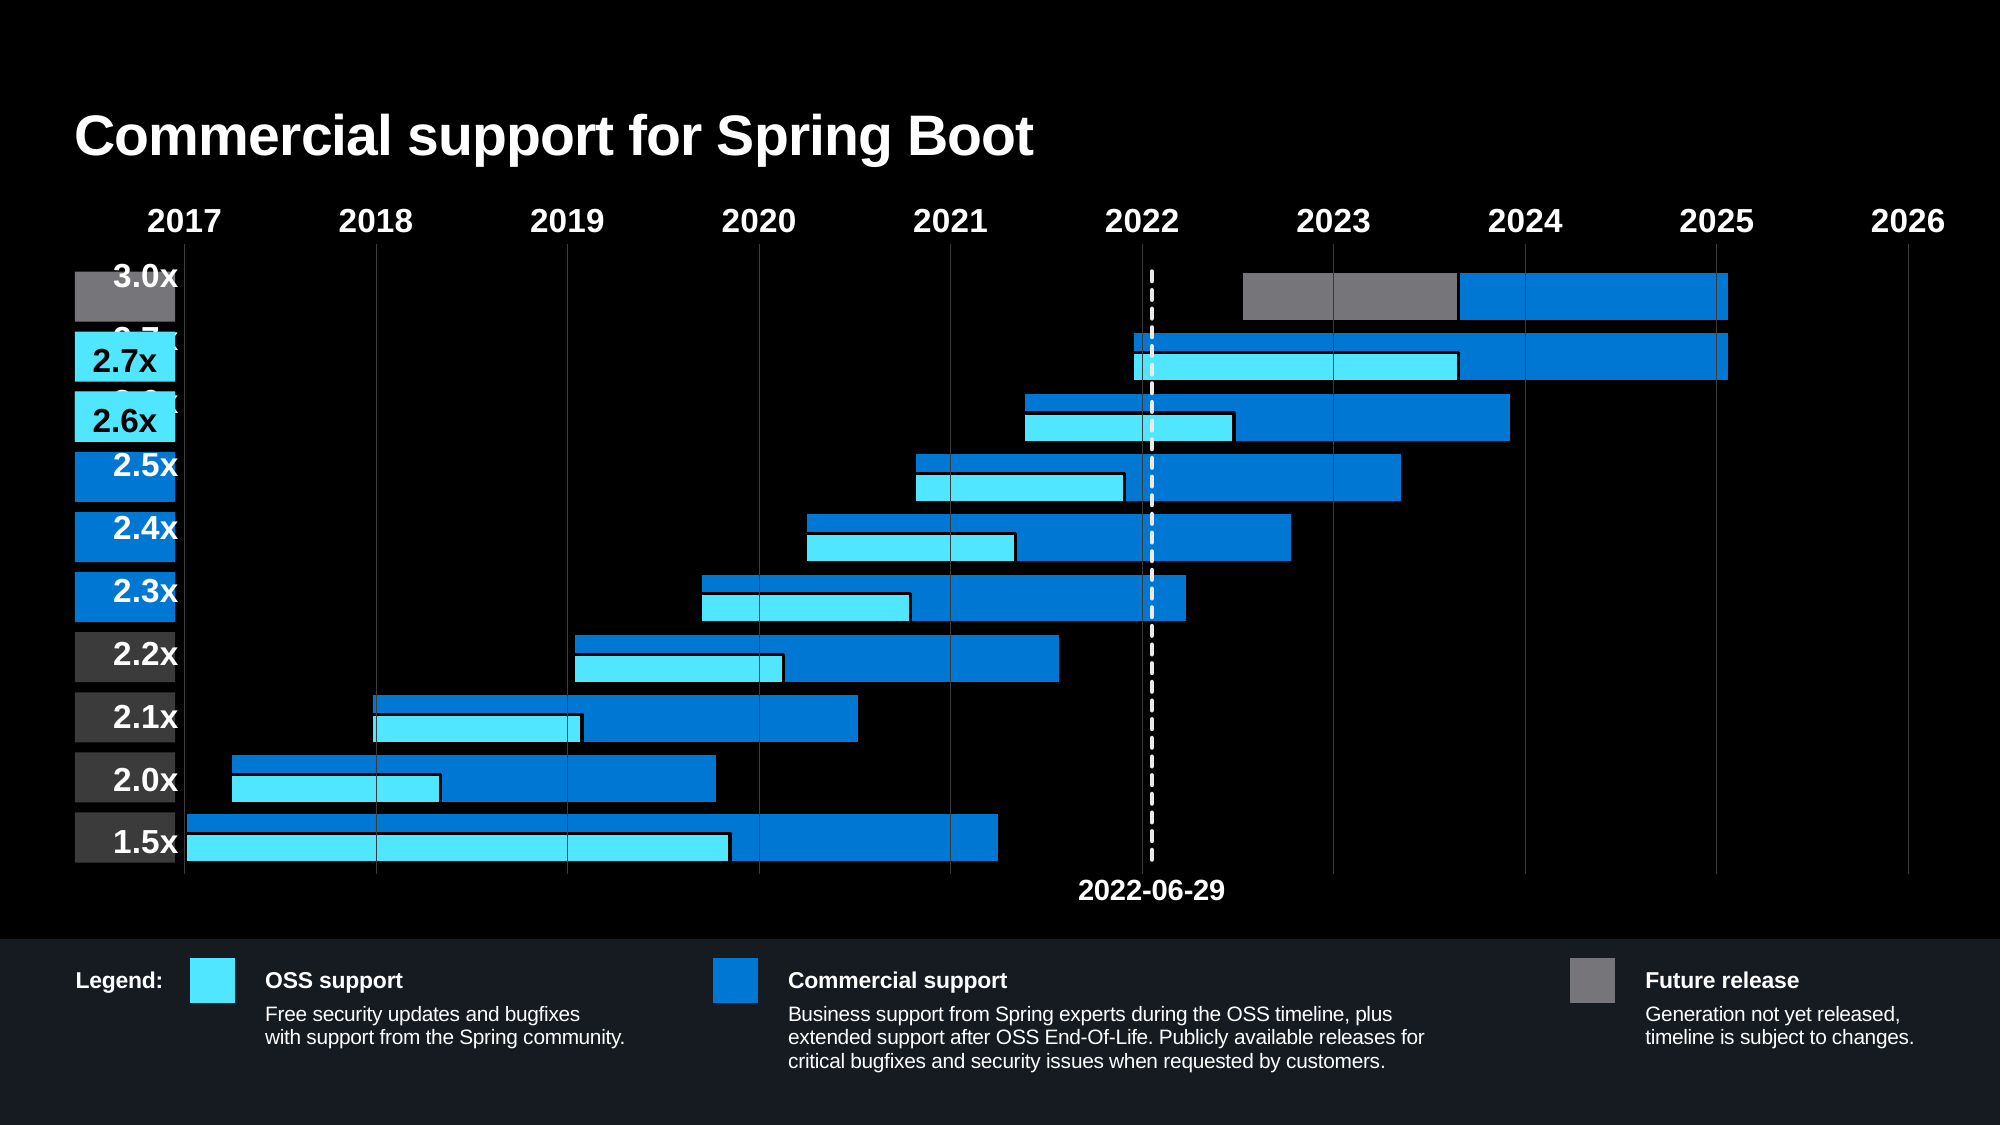

# Commercial support for Spring Boot

### Chart

| Category | 2017 | 2018 | 2019 | 2020 | 2021 | 2022 | 2023 | 2024 | 2025 | 2026 |
|---|---|---|---|---|---|---|---|---|---|---|
| 3.0x | 0.0 | 0.0 | 0.0 | None | None | None | None | None | None | None |
| 2.7x | 0.0 | 0.0 | 0.0 | None | None | None | None | None | None | None |
| 2.6x | 0.0 | 0.0 | 0.0 | None | None | None | None | None | None | None |
| 2.5x | 0.0 | 0.0 | 0.0 | None | None | None | None | None | None | None |
| 2.4x | None | None | None | None | None | None | None | None | None | None |
| 2.3x | None | None | None | None | None | None | None | None | None | None |
| 2.2x | None | None | None | None | None | None | None | None | None | None |
| 2.1x | None | None | None | None | None | None | None | None | None | None |
| 2.0x | None | None | None | None | None | None | None | None | None | None |
| 1.5x | None | None | None | None | None | None | None | None | None | None |

2.7x

2.6x

2022-06-29

Legend:
|  | OSS support |  | Commercial support |  | Future release |
| --- | --- | --- | --- | --- | --- |
|  | Free security updates and bugfixes with support from the Spring community. |  | Business support from Spring experts during the OSS timeline, plus extended support after OSS End-Of-Life. Publicly available releases for critical bugfixes and security issues when requested by customers. |  | Generation not yet released, timeline is subject to changes. |